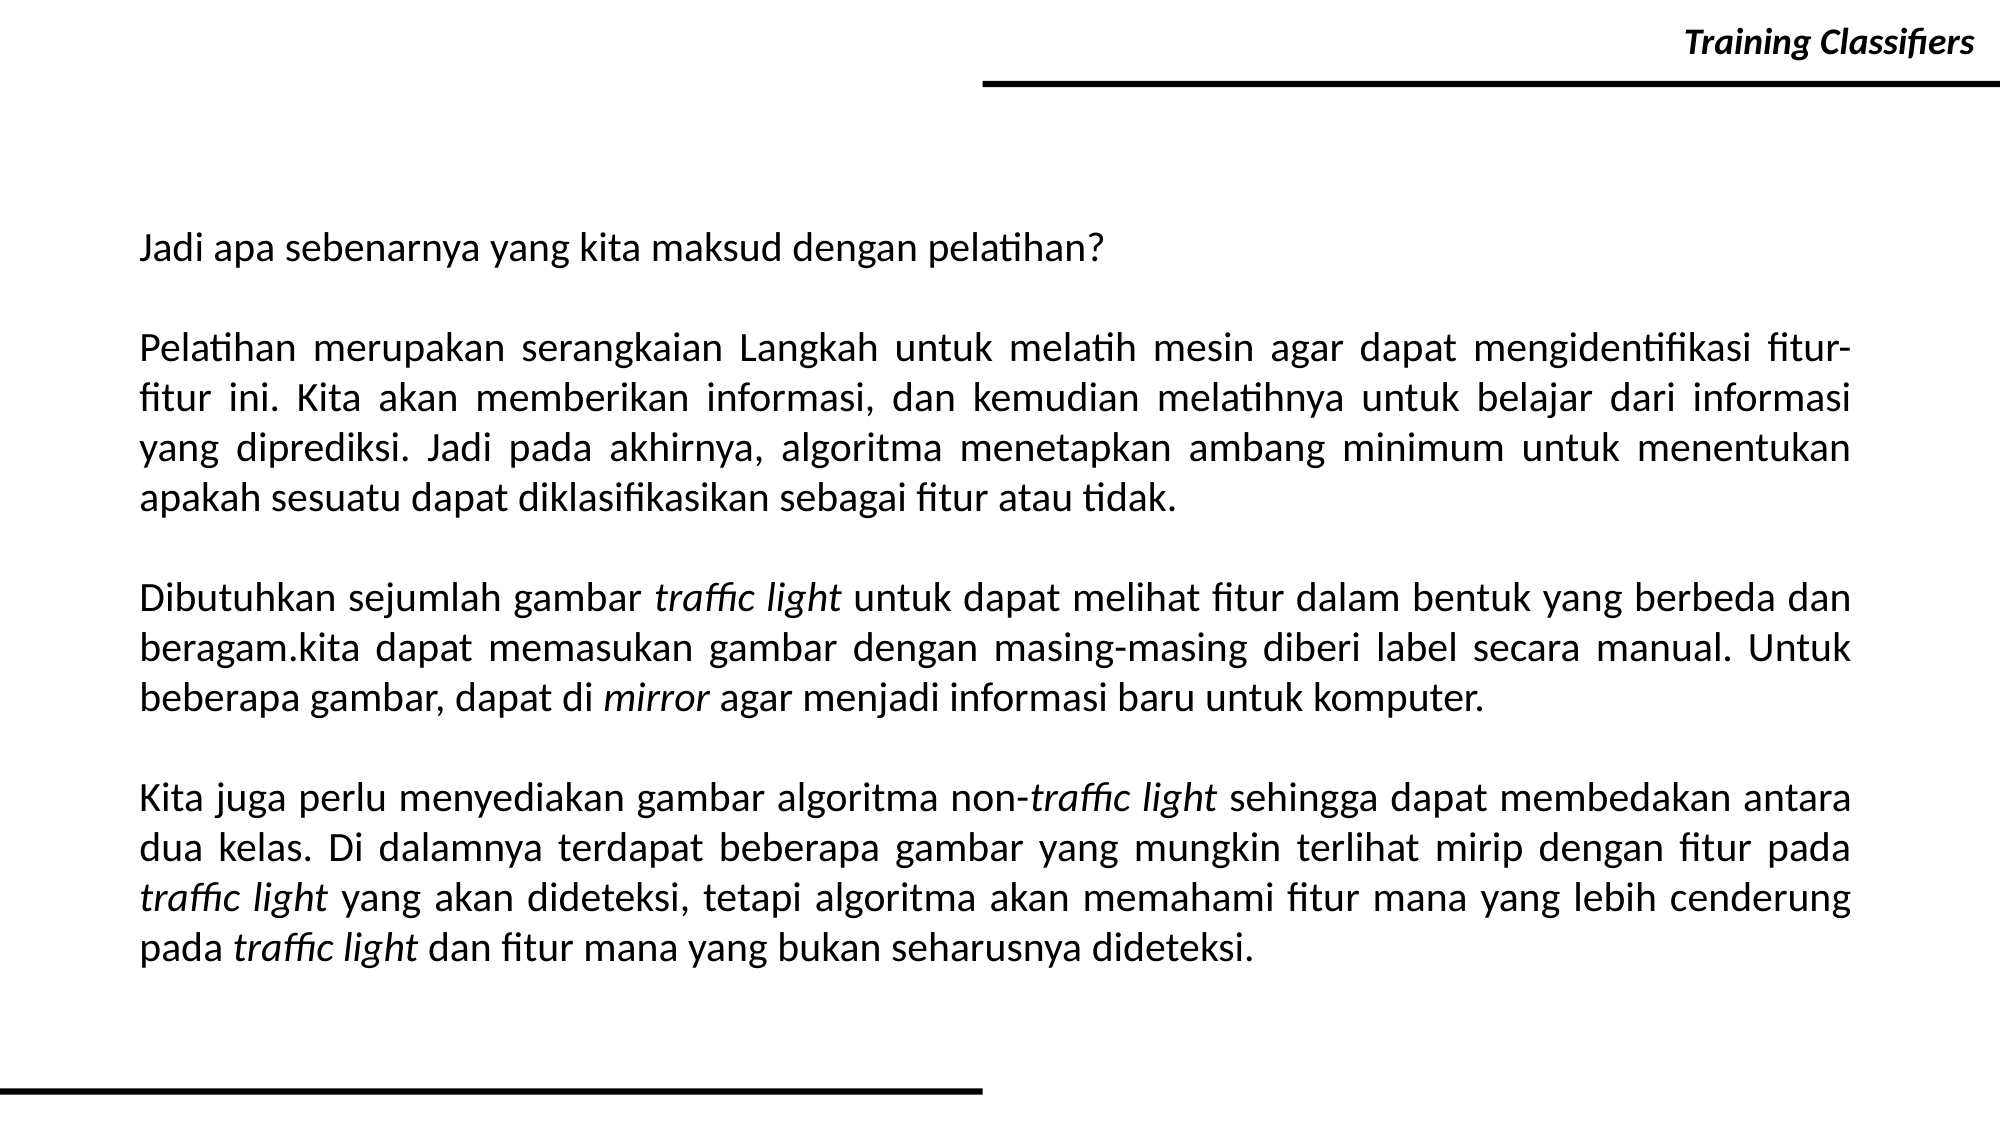

Training Classifiers

Jadi apa sebenarnya yang kita maksud dengan pelatihan?

Pelatihan merupakan serangkaian Langkah untuk melatih mesin agar dapat mengidentifikasi fitur-fitur ini. Kita akan memberikan informasi, dan kemudian melatihnya untuk belajar dari informasi yang diprediksi. Jadi pada akhirnya, algoritma menetapkan ambang minimum untuk menentukan apakah sesuatu dapat diklasifikasikan sebagai fitur atau tidak.

Dibutuhkan sejumlah gambar traffic light untuk dapat melihat fitur dalam bentuk yang berbeda dan beragam.kita dapat memasukan gambar dengan masing-masing diberi label secara manual. Untuk beberapa gambar, dapat di mirror agar menjadi informasi baru untuk komputer.

Kita juga perlu menyediakan gambar algoritma non-traffic light sehingga dapat membedakan antara dua kelas. Di dalamnya terdapat beberapa gambar yang mungkin terlihat mirip dengan fitur pada traffic light yang akan dideteksi, tetapi algoritma akan memahami fitur mana yang lebih cenderung pada traffic light dan fitur mana yang bukan seharusnya dideteksi.